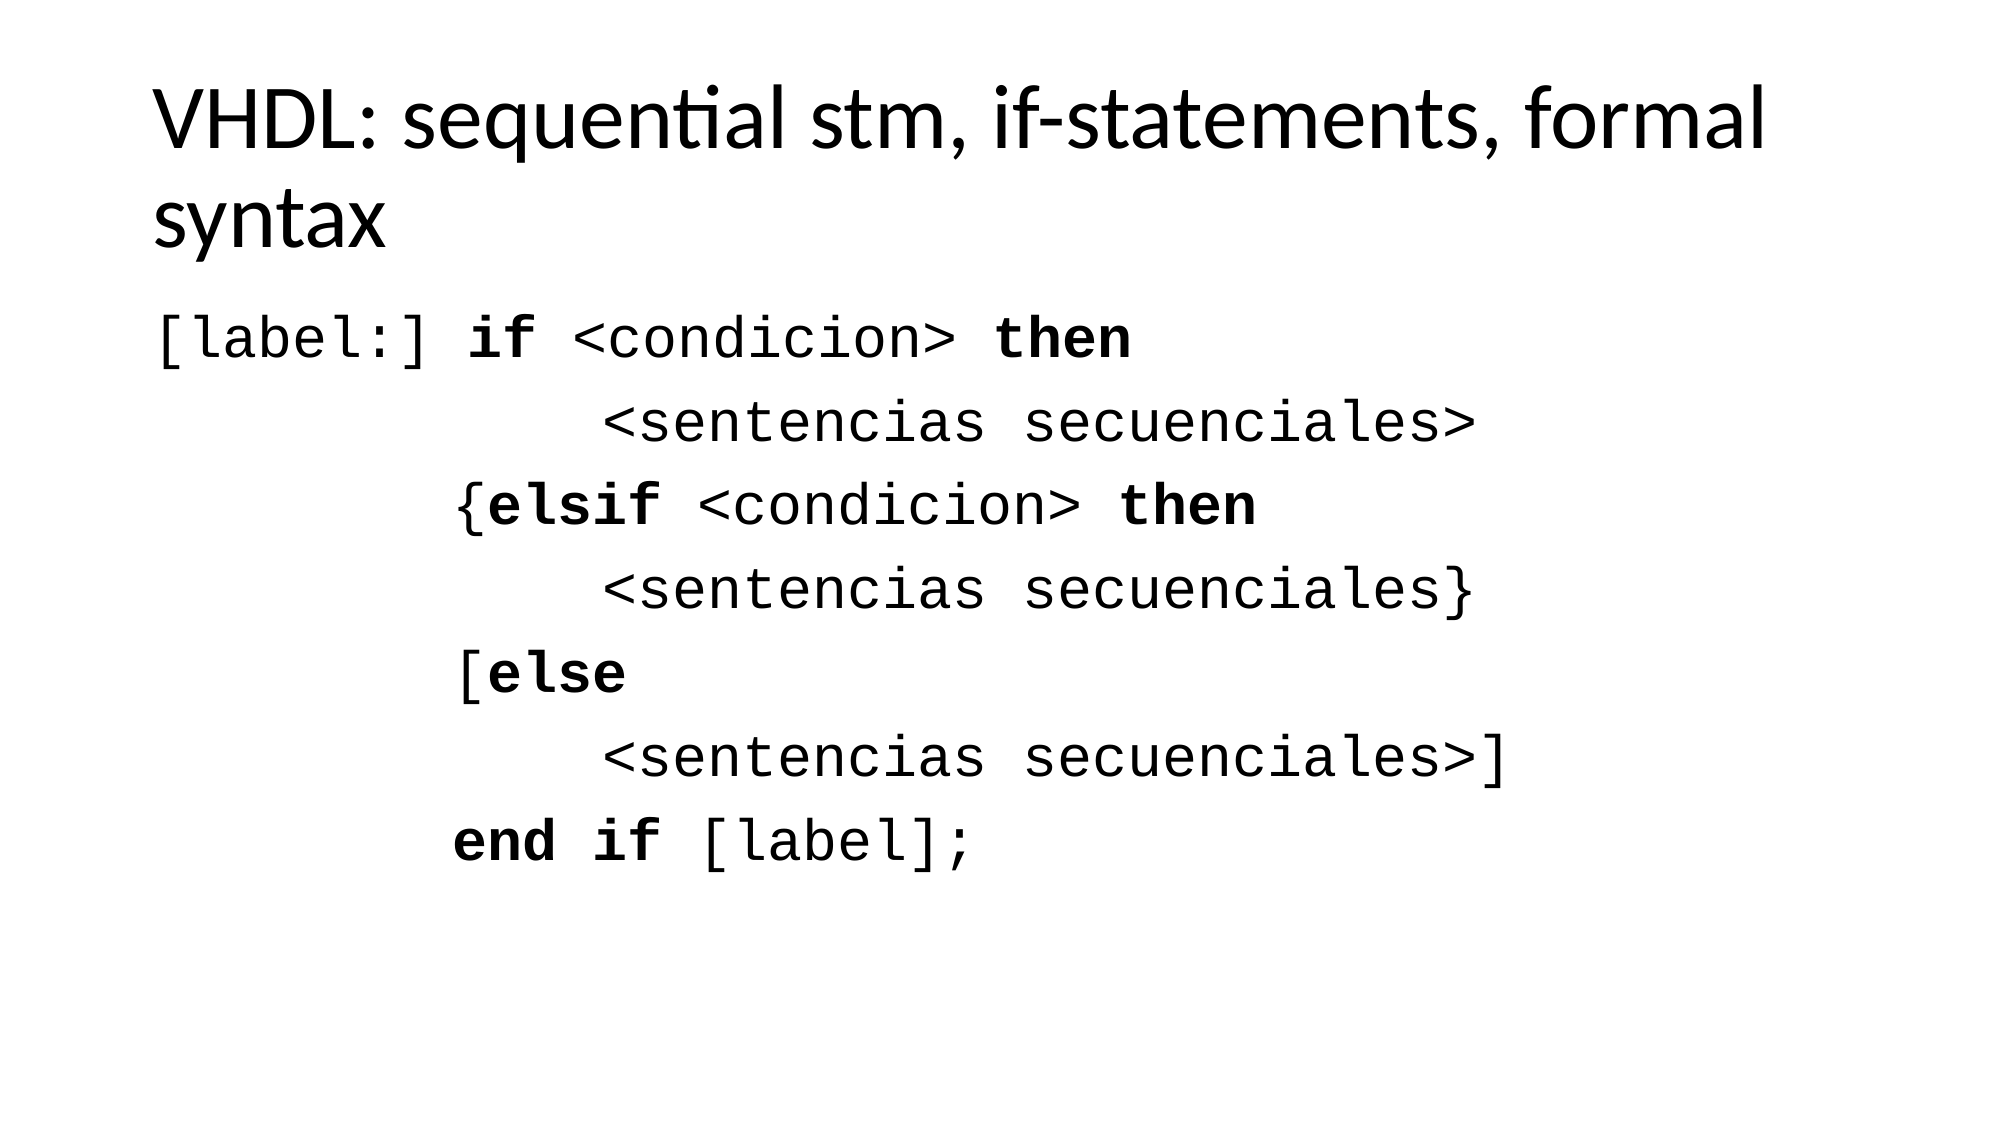

# VHDL: sequential stm, if-statements, formal syntax
[label:] if <condicion> then
			<sentencias secuenciales>
		{elsif <condicion> then
			<sentencias secuenciales}
		[else
			<sentencias secuenciales>]
		end if [label];